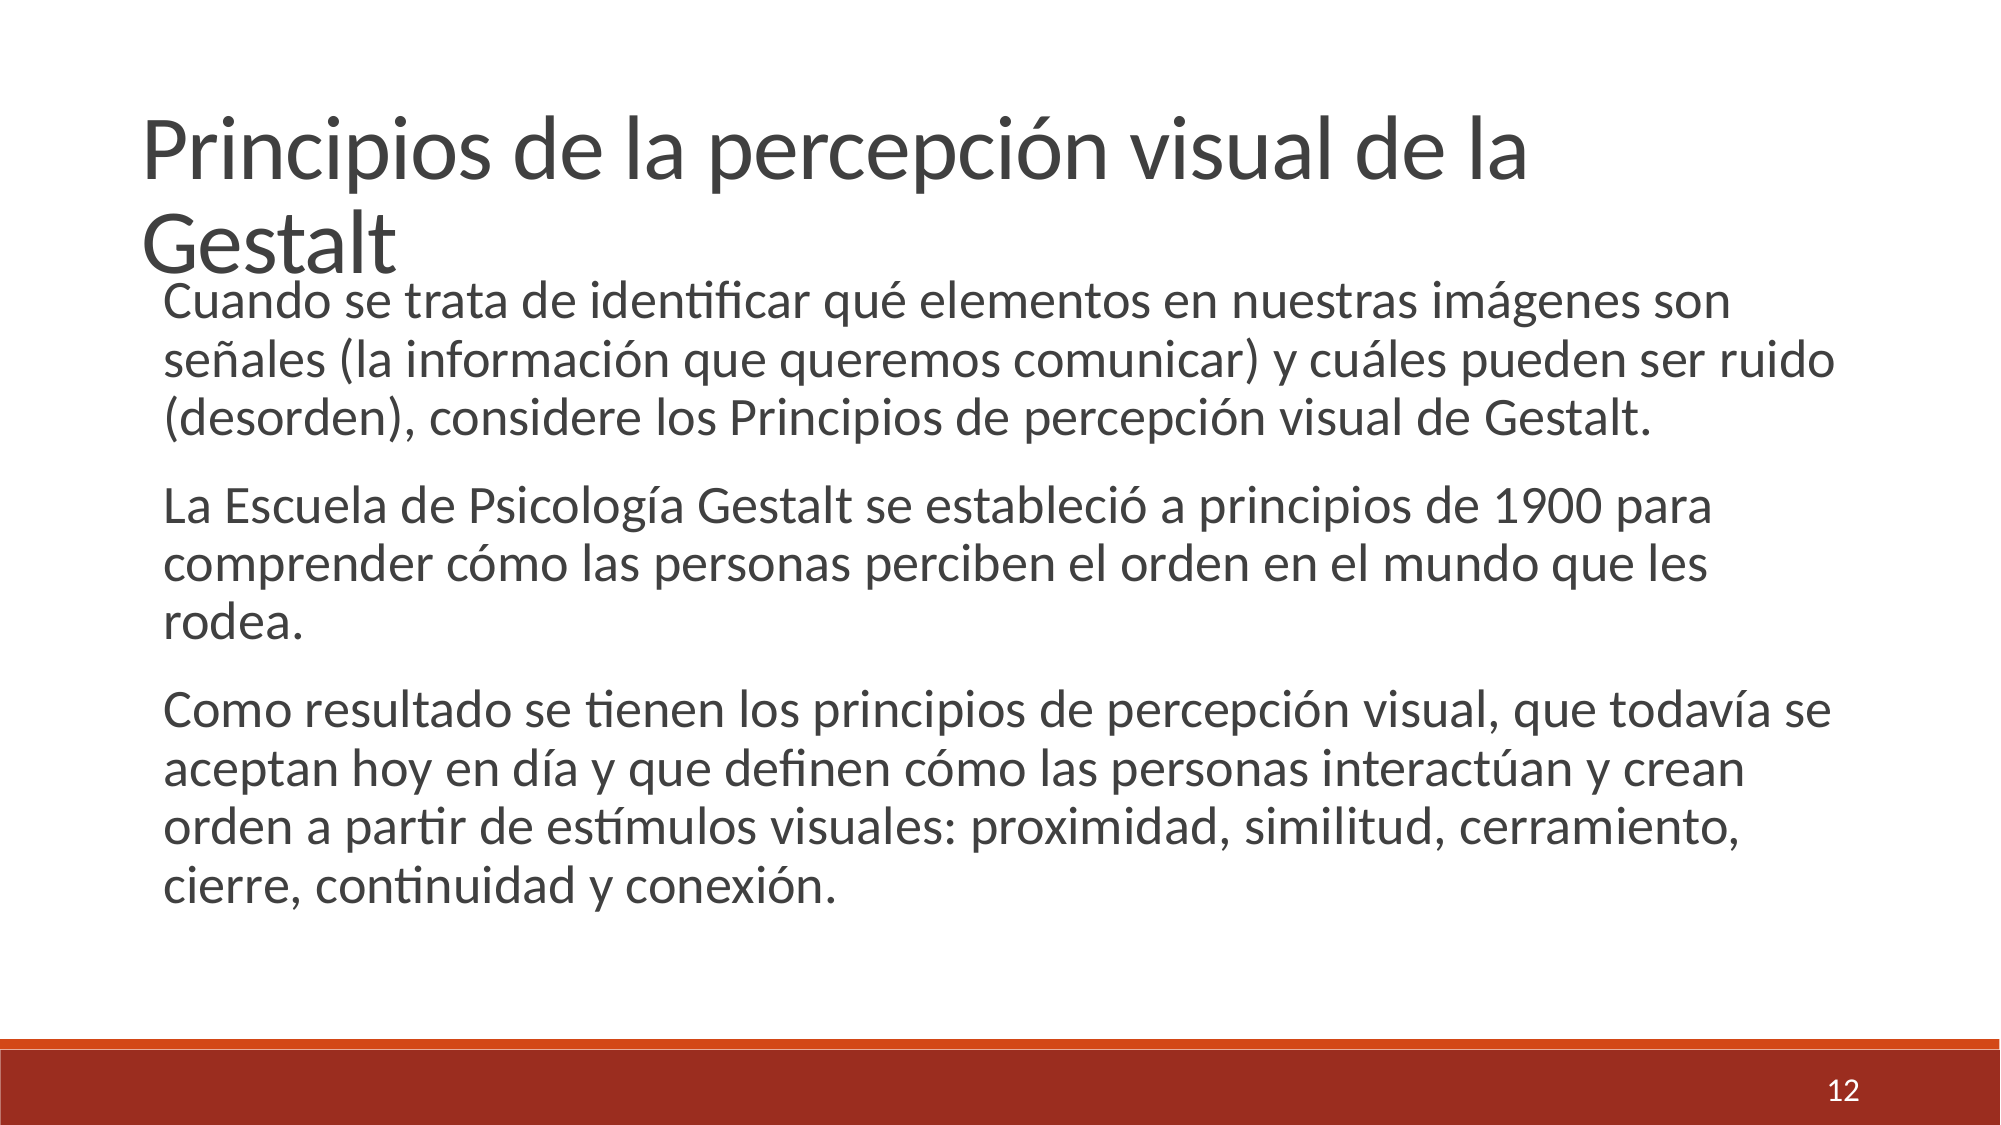

Principios de la percepción visual de la Gestalt
Cuando se trata de identificar qué elementos en nuestras imágenes son señales (la información que queremos comunicar) y cuáles pueden ser ruido (desorden), considere los Principios de percepción visual de Gestalt.
La Escuela de Psicología Gestalt se estableció a principios de 1900 para comprender cómo las personas perciben el orden en el mundo que les rodea.
Como resultado se tienen los principios de percepción visual, que todavía se aceptan hoy en día y que definen cómo las personas interactúan y crean orden a partir de estímulos visuales: proximidad, similitud, cerramiento, cierre, continuidad y conexión.
12